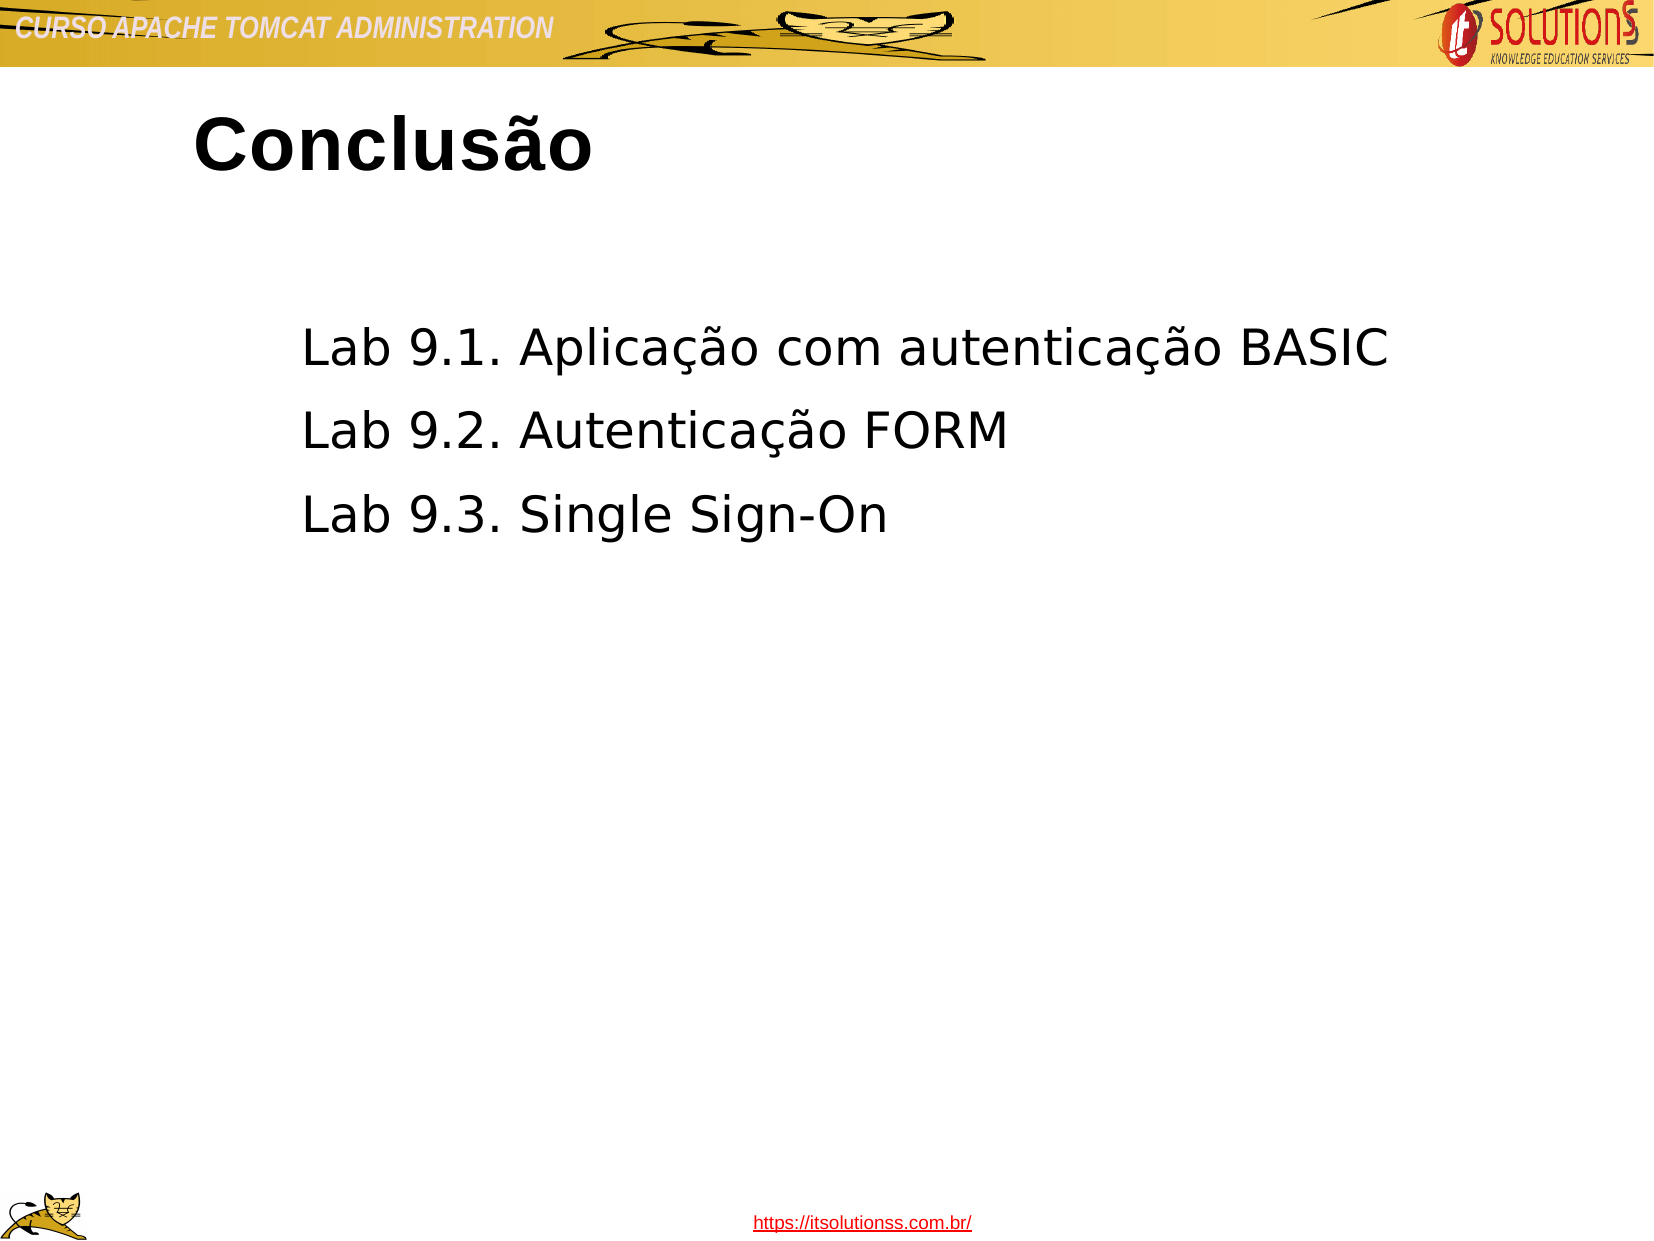

Conclusão
Lab 9.1. Aplicação com autenticação BASIC
Lab 9.2. Autenticação FORM
Lab 9.3. Single Sign-On